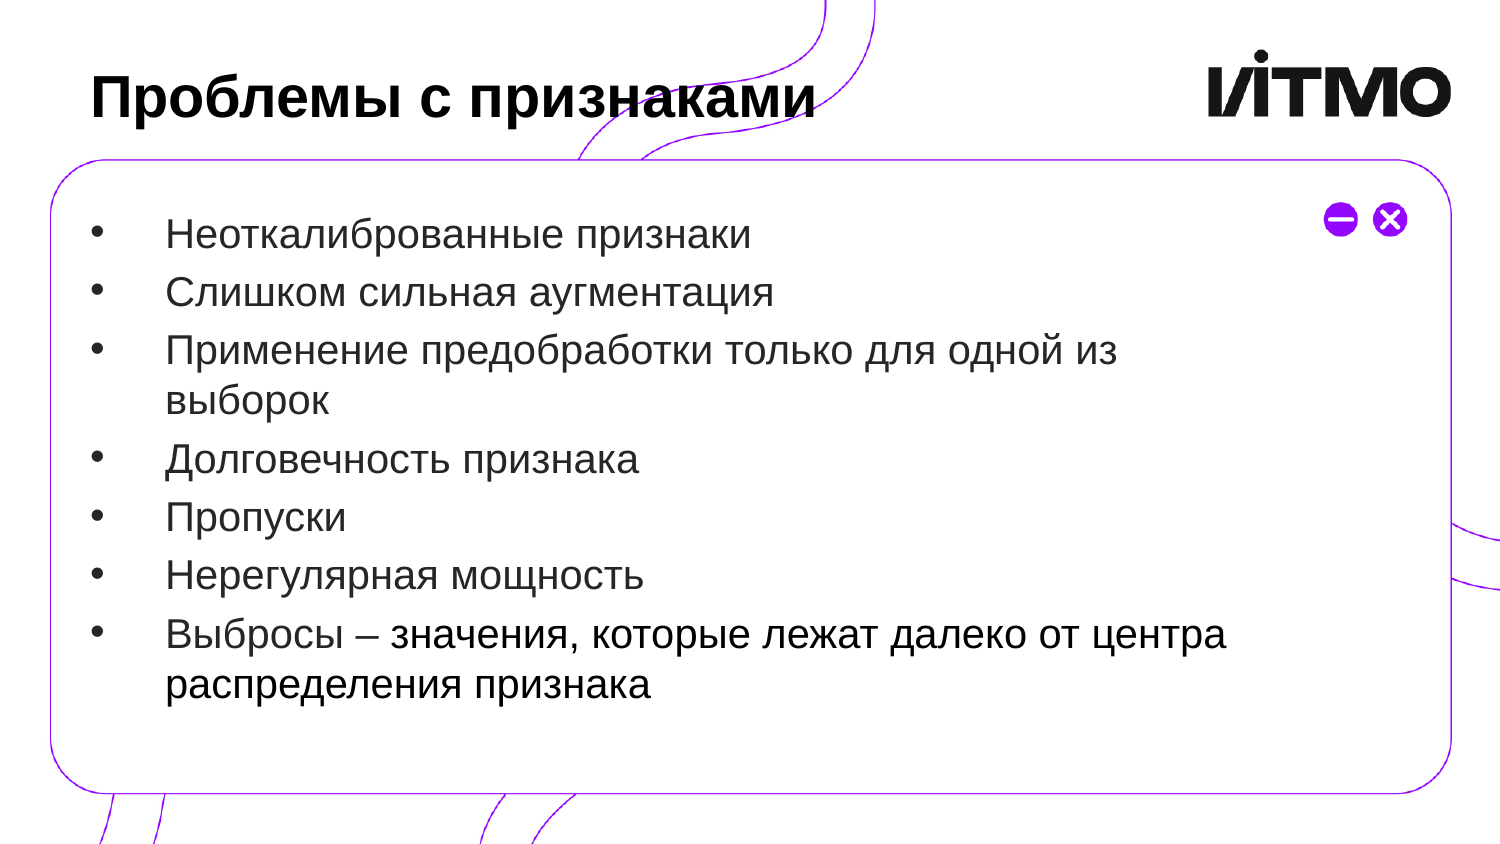

# Проблемы с признаками
Неоткалиброванные признаки
Слишком сильная аугментация
Применение предобработки только для одной из выборок
Долговечность признака
Пропуски
Нерегулярная мощность
Выбросы – значения, которые лежат далеко от центра распределения признака